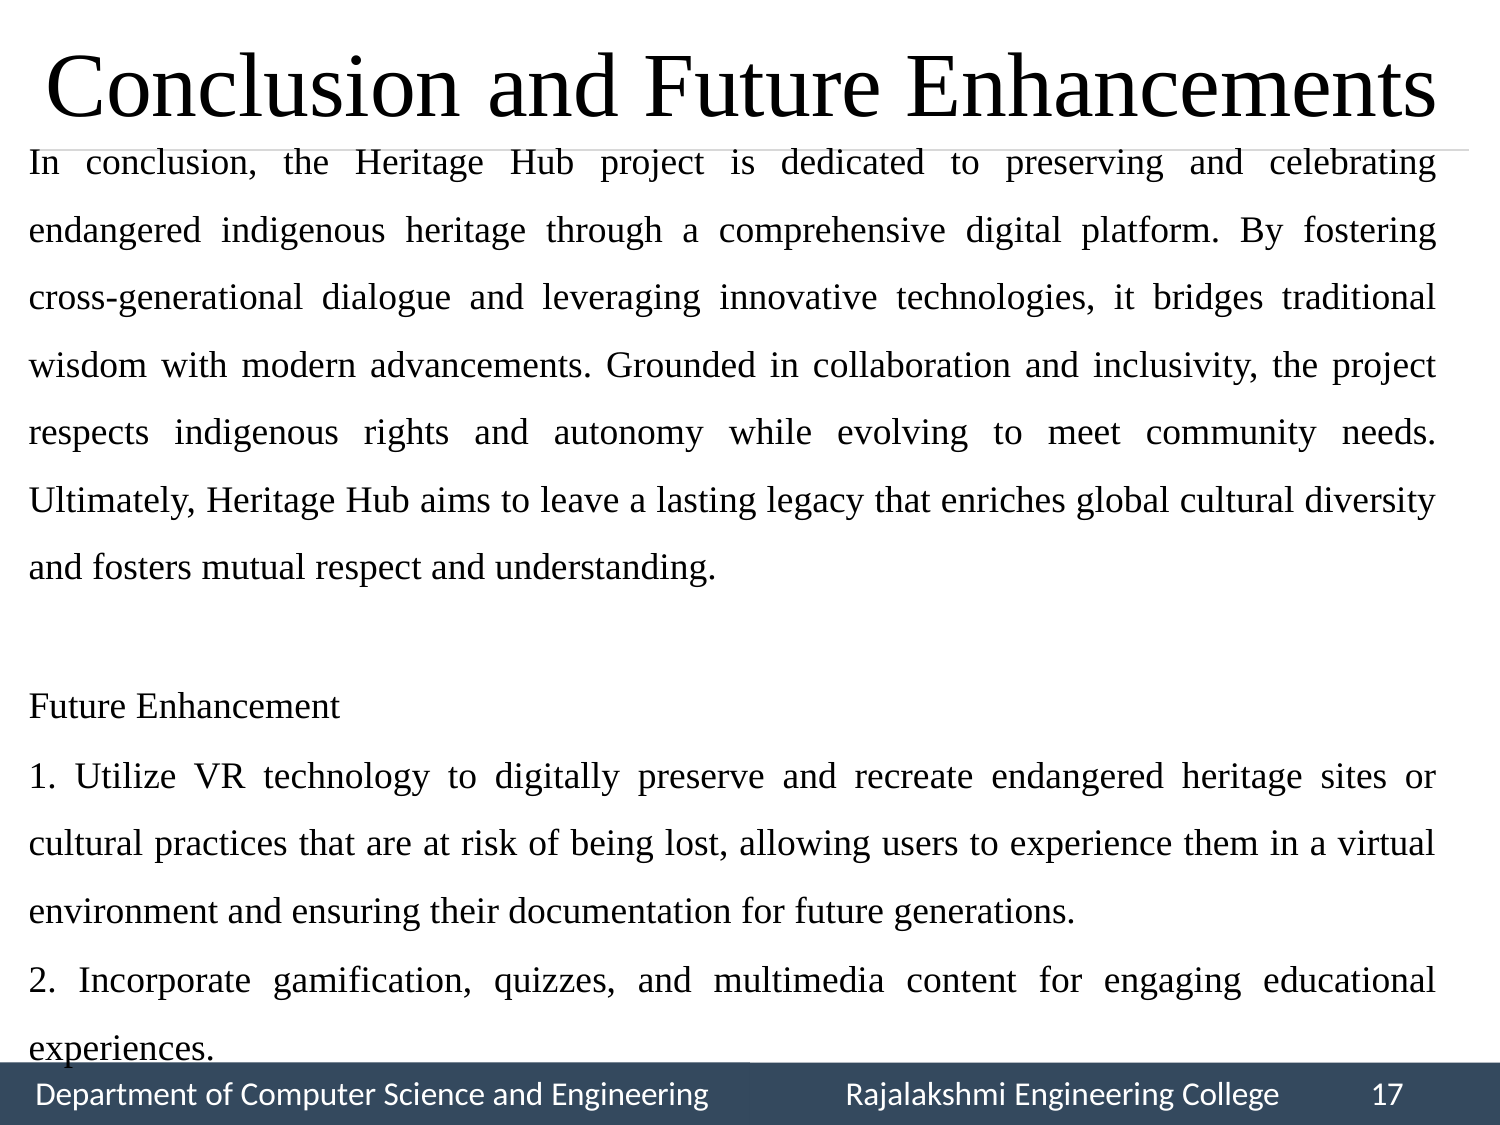

# Conclusion	and	Future Enhancements
In conclusion, the Heritage Hub project is dedicated to preserving and celebrating endangered indigenous heritage through a comprehensive digital platform. By fostering cross-generational dialogue and leveraging innovative technologies, it bridges traditional wisdom with modern advancements. Grounded in collaboration and inclusivity, the project respects indigenous rights and autonomy while evolving to meet community needs. Ultimately, Heritage Hub aims to leave a lasting legacy that enriches global cultural diversity and fosters mutual respect and understanding.

Future Enhancement
1. Utilize VR technology to digitally preserve and recreate endangered heritage sites or cultural practices that are at risk of being lost, allowing users to experience them in a virtual environment and ensuring their documentation for future generations.
2. Incorporate gamification, quizzes, and multimedia content for engaging educational experiences.
Department of Computer Science and Engineering
Rajalakshmi Engineering College
17